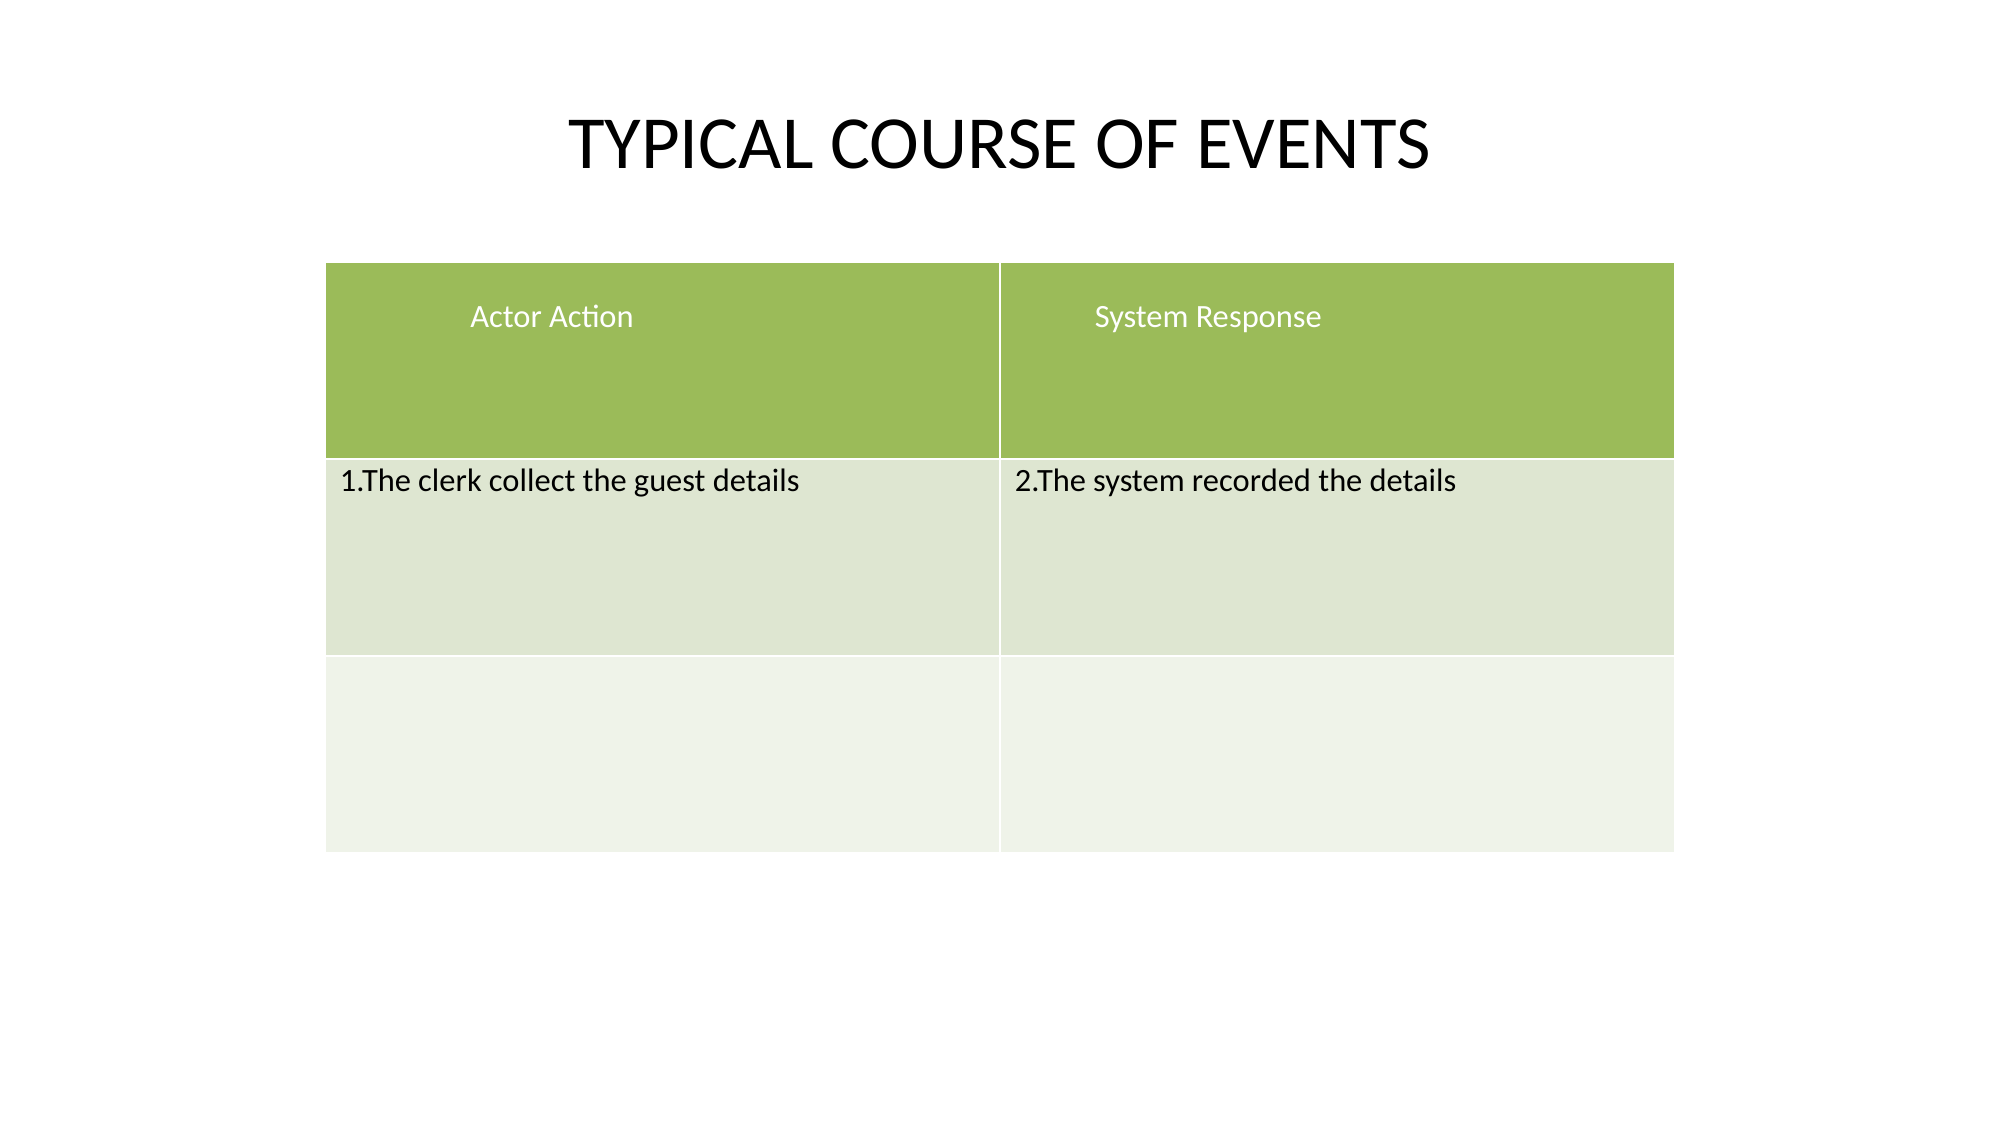

# TYPICAL COURSE OF EVENTS
| Actor Action | System Response |
| --- | --- |
| 1.The clerk collect the guest details | 2.The system recorded the details |
|  |  |